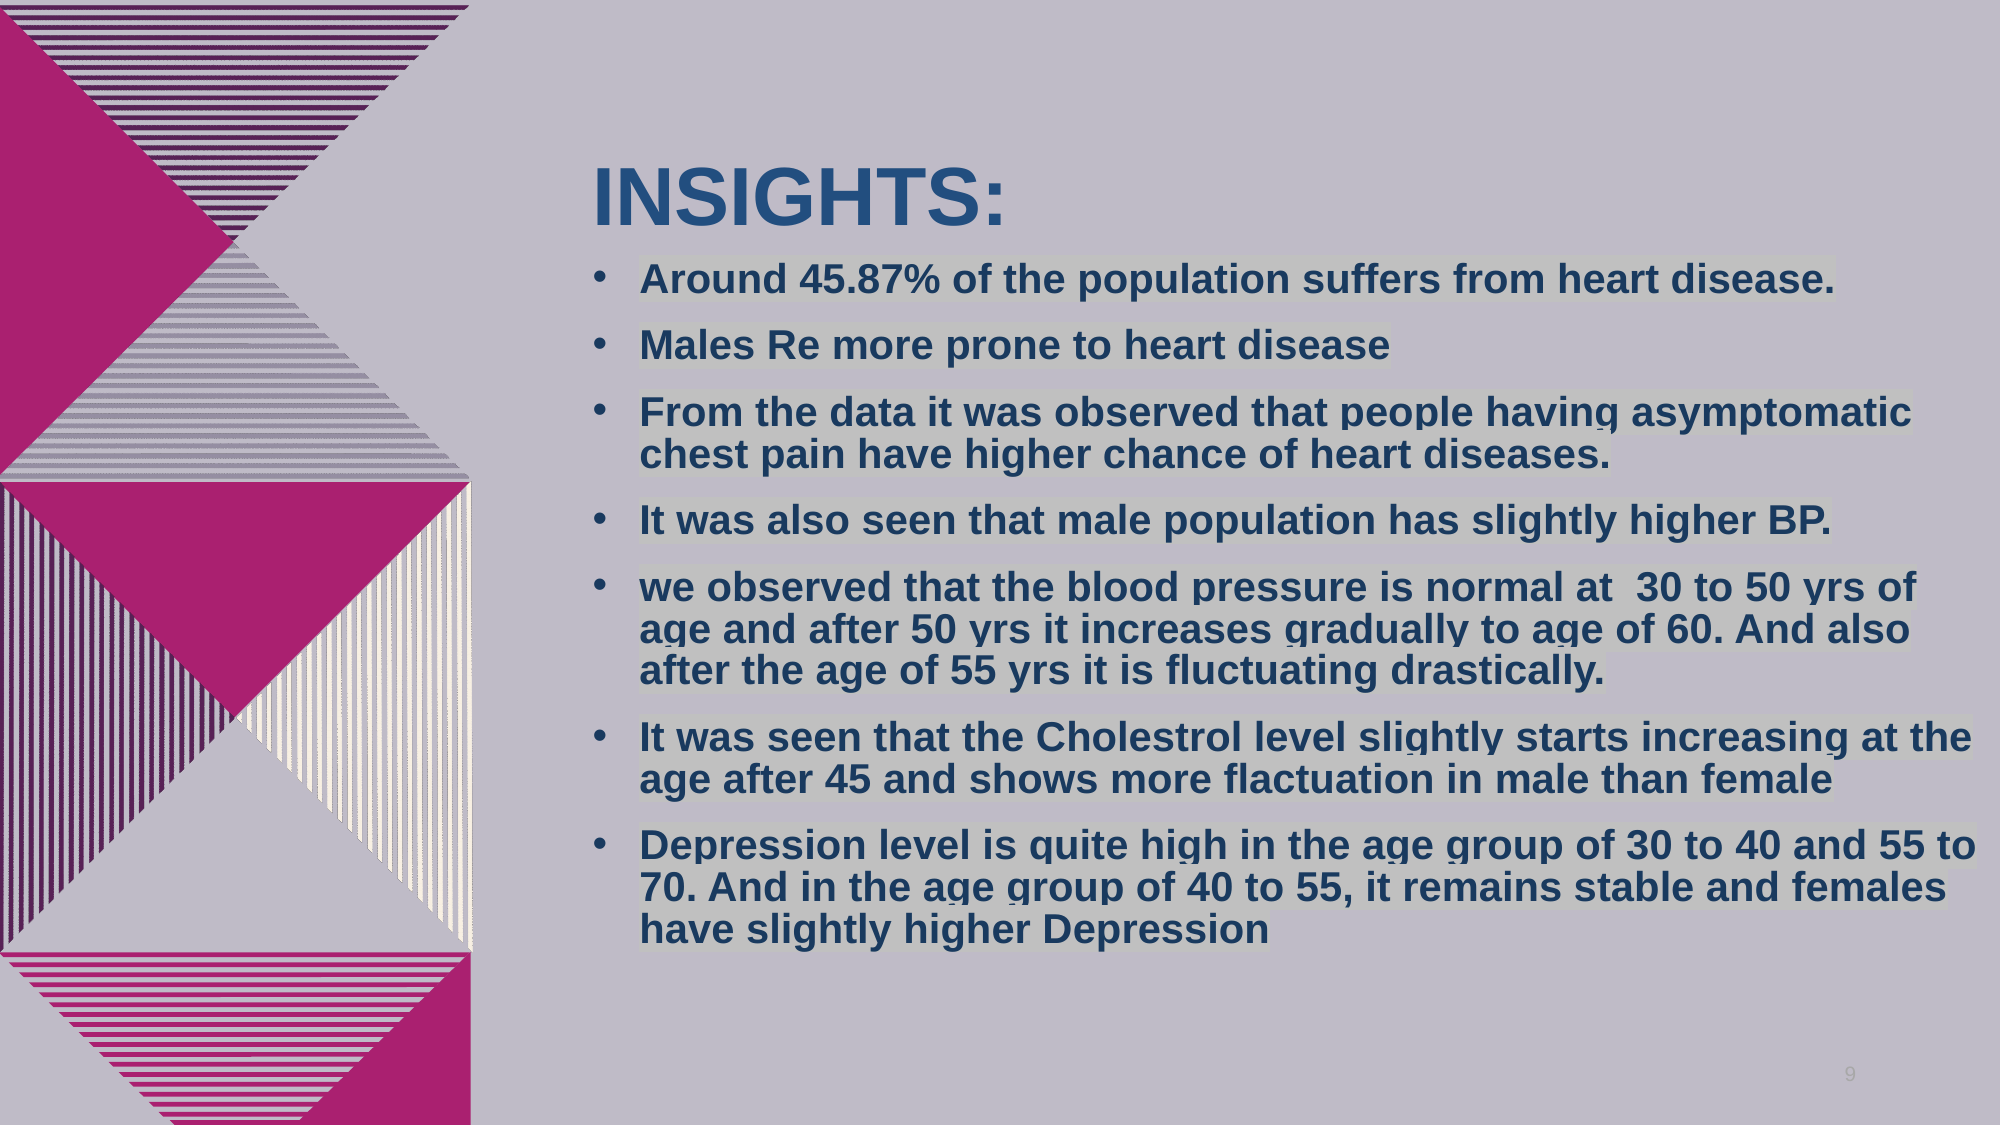

# Insights:
Around 45.87% of the population suffers from heart disease.
Males Re more prone to heart disease
From the data it was observed that people having asymptomatic chest pain have higher chance of heart diseases.
It was also seen that male population has slightly higher BP.
we observed that the blood pressure is normal at  30 to 50 yrs of age and after 50 yrs it increases gradually to age of 60. And also after the age of 55 yrs it is fluctuating drastically.
It was seen that the Cholestrol level slightly starts increasing at the age after 45 and shows more flactuation in male than female
Depression level is quite high in the age group of 30 to 40 and 55 to 70. And in the age group of 40 to 55, it remains stable and females have slightly higher Depression

9